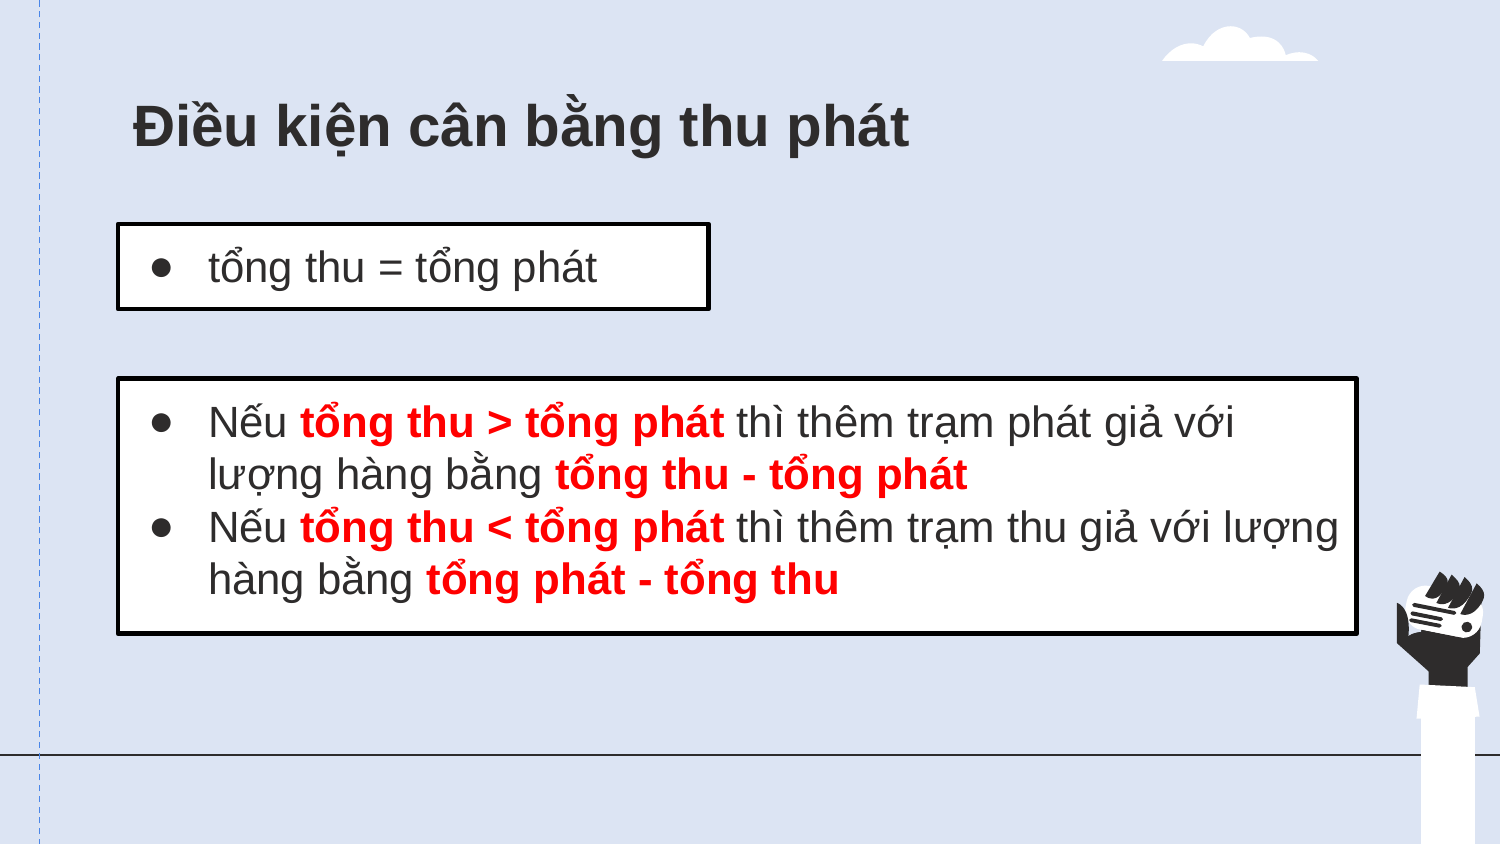

# Điều kiện cân bằng thu phát
tổng thu = tổng phát
Nếu tổng thu > tổng phát thì thêm trạm phát giả với lượng hàng bằng tổng thu - tổng phát
Nếu tổng thu < tổng phát thì thêm trạm thu giả với lượng hàng bằng tổng phát - tổng thu